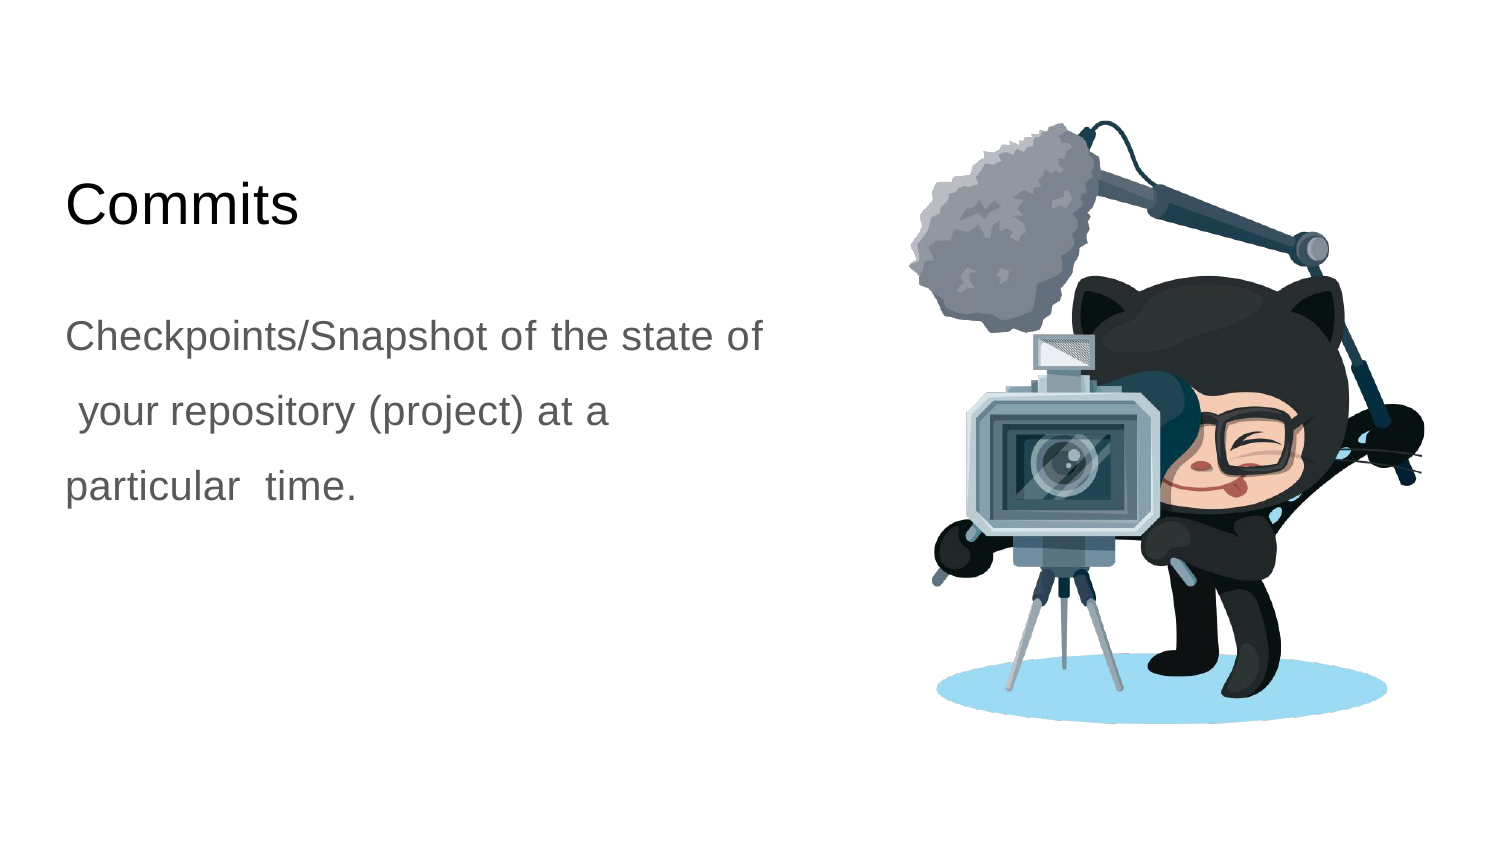

Commits
Checkpoints/Snapshot of the state of  your repository (project) at a particular  time.